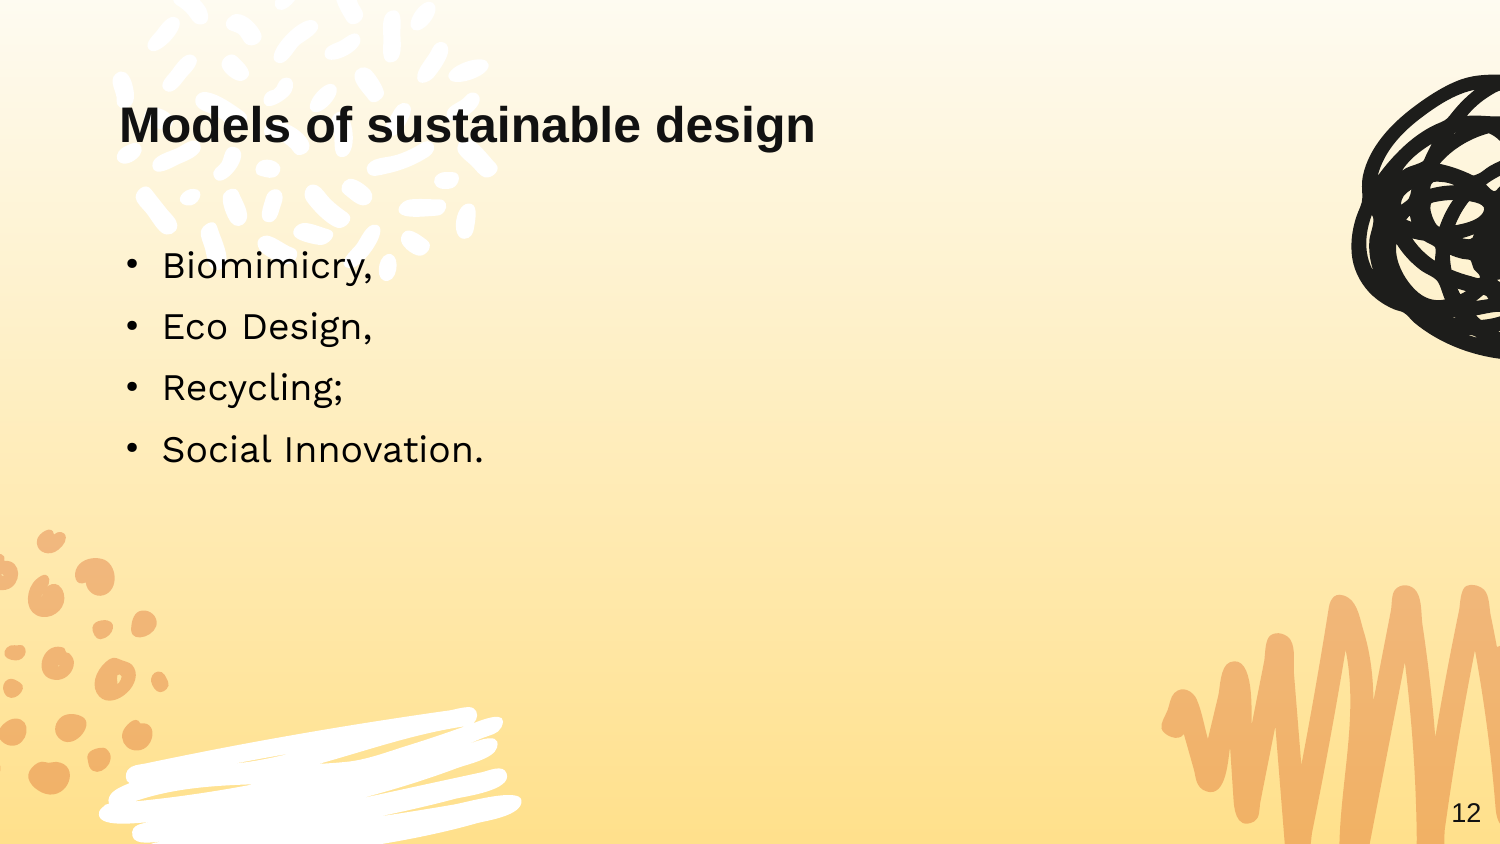

# Models of sustainable design

Biomimicry,
Eco Design,
Recycling;
Social Innovation.
12